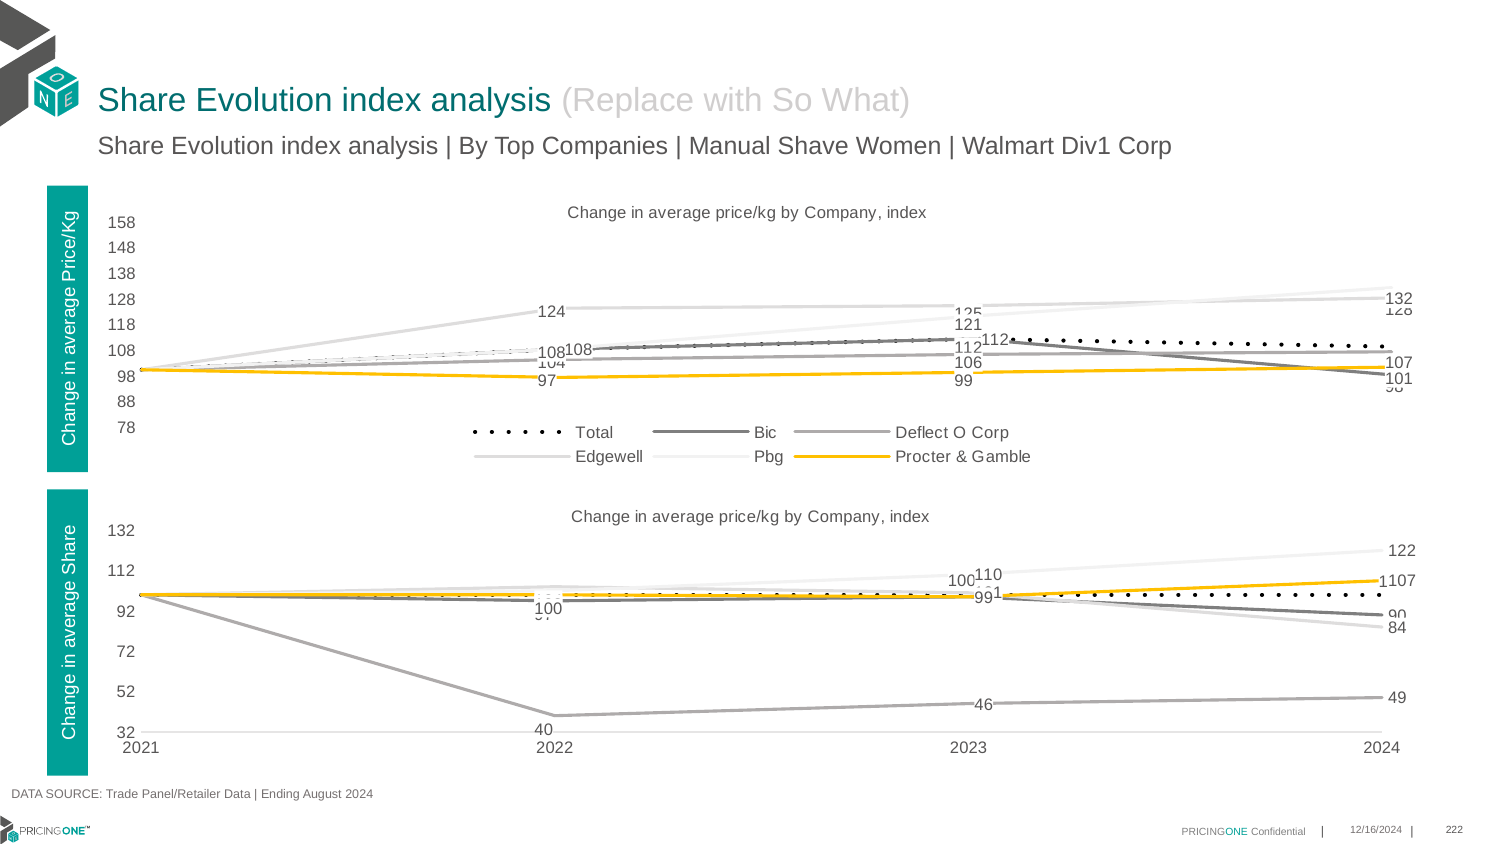

# Share Evolution index analysis (Replace with So What)
Share Evolution index analysis | By Top Companies | Manual Shave Women | Walmart Div1 Corp

### Chart: Change in average price/kg by Company, index

| Category | Total | Bic | Deflect O Corp | Edgewell | Pbg | Procter & Gamble |
|---|---|---|---|---|---|---|
| 2021 | 100.0 | 100.0 | 100.0 | 100.0 | 100.0 | 100.0 |
| 2022 | 108.0 | 108.0 | 104.0 | 124.0 | 108.0 | 97.0 |
| 2023 | 112.0 | 112.0 | 106.0 | 125.0 | 121.0 | 99.0 |
| 2024 | 109.0 | 98.0 | 107.0 | 128.0 | 132.0 | 101.0 |
Change in average Price/Kg

### Chart: Change in average price/kg by Company, index

| Category | Total | Bic | Deflect O Corp | Edgewell | Pbg | Procter & Gamble |
|---|---|---|---|---|---|---|
| 2021 | 100.0 | 100.0 | 100.0 | 100.0 | 100.0 | 100.0 |
| 2022 | 100.0 | 97.0 | 40.0 | 104.0 | 102.0 | 100.0 |
| 2023 | 100.0 | 99.0 | 46.0 | 101.0 | 110.0 | 99.0 |
| 2024 | 100.0 | 90.0 | 49.0 | 84.0 | 122.0 | 107.0 |
Change in average Share
DATA SOURCE: Trade Panel/Retailer Data | Ending August 2024

12/16/2024
222